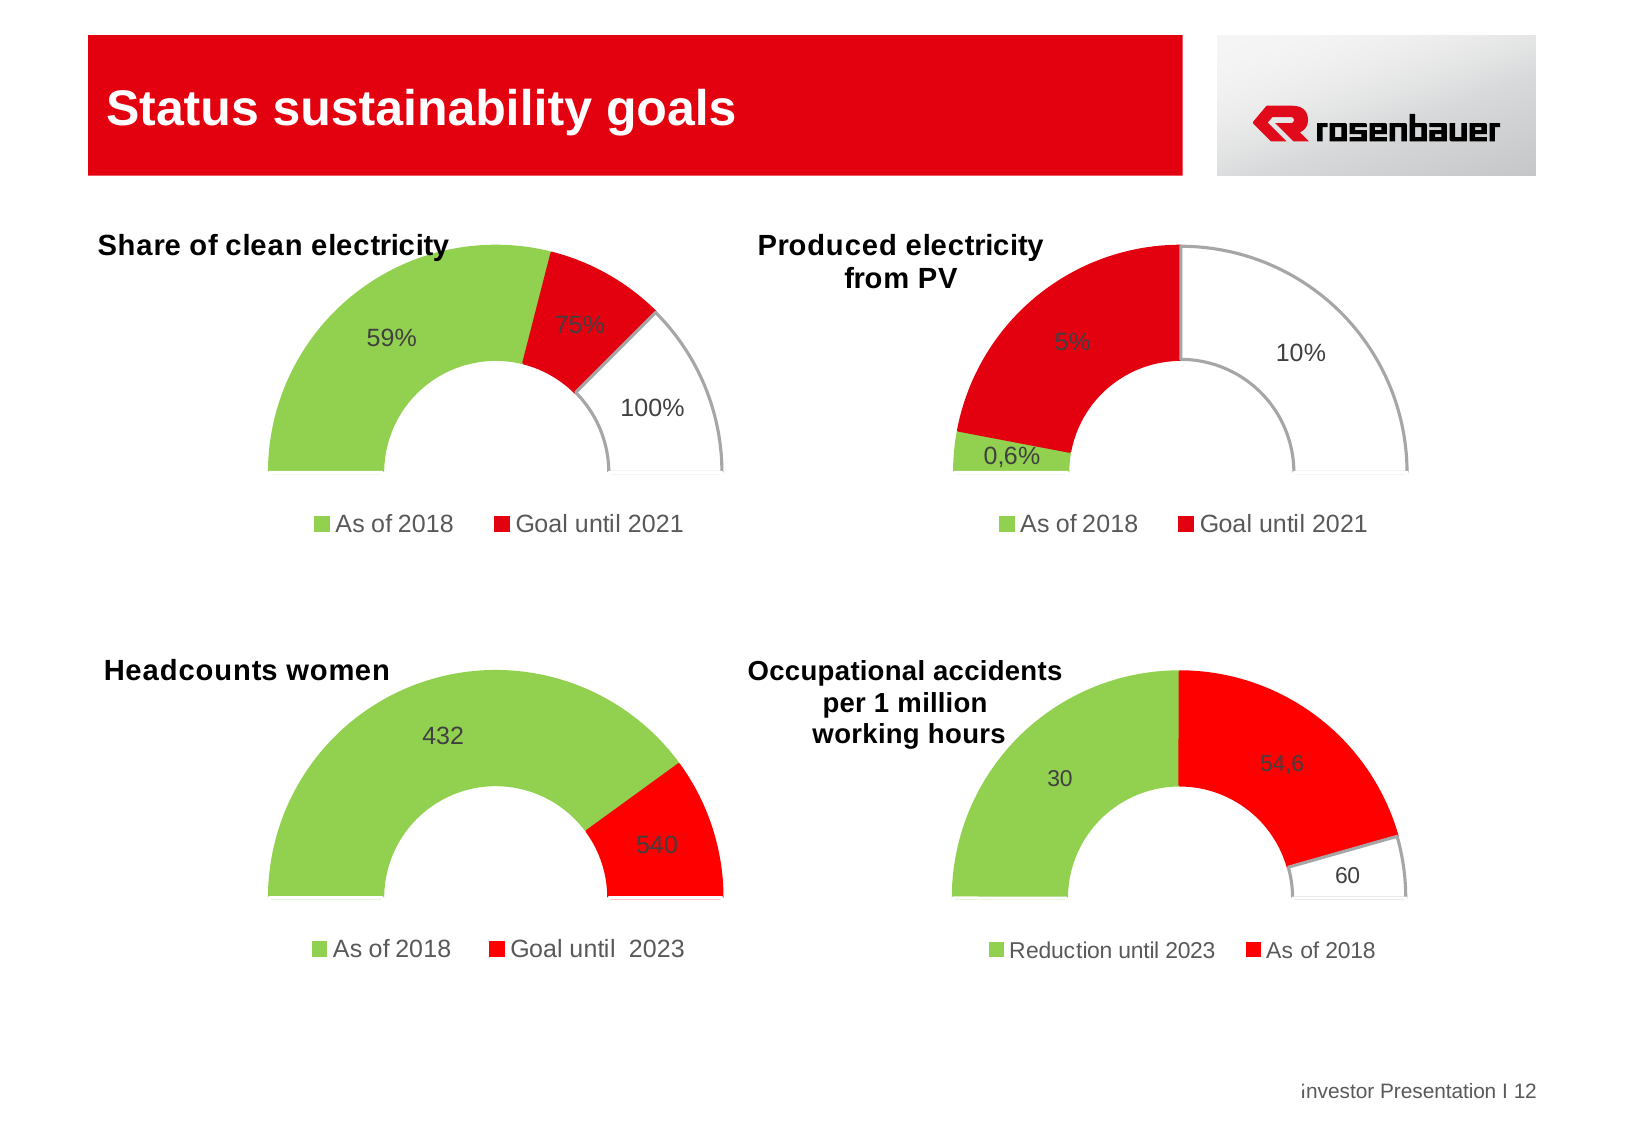

# Status sustainability goals

### Chart: Share of clean electricity

| Category | Verkauf |
|---|---|
| As of 2018 | 58.0 |
| Goal until 2021 | 17.0 |

### Chart: Produced electricity
from PV

| Category | Verkauf |
|---|---|
| As of 2018 | 6.0 |
| Goal until 2021 | 44.0 |
| 10% | 50.0 |

### Chart: Headcounts women

| Category | Verkauf |
|---|---|
| As of 2018 | 80.0 |
| Goal until  2023 | 20.0 |

### Chart: Occupational accidents
per 1 million
working hours

| Category | Verkauf |
|---|---|
| Reduction until 2023 | 50.1 |
| As of 2018 | 41.1 |
| 60 | 8.8 |